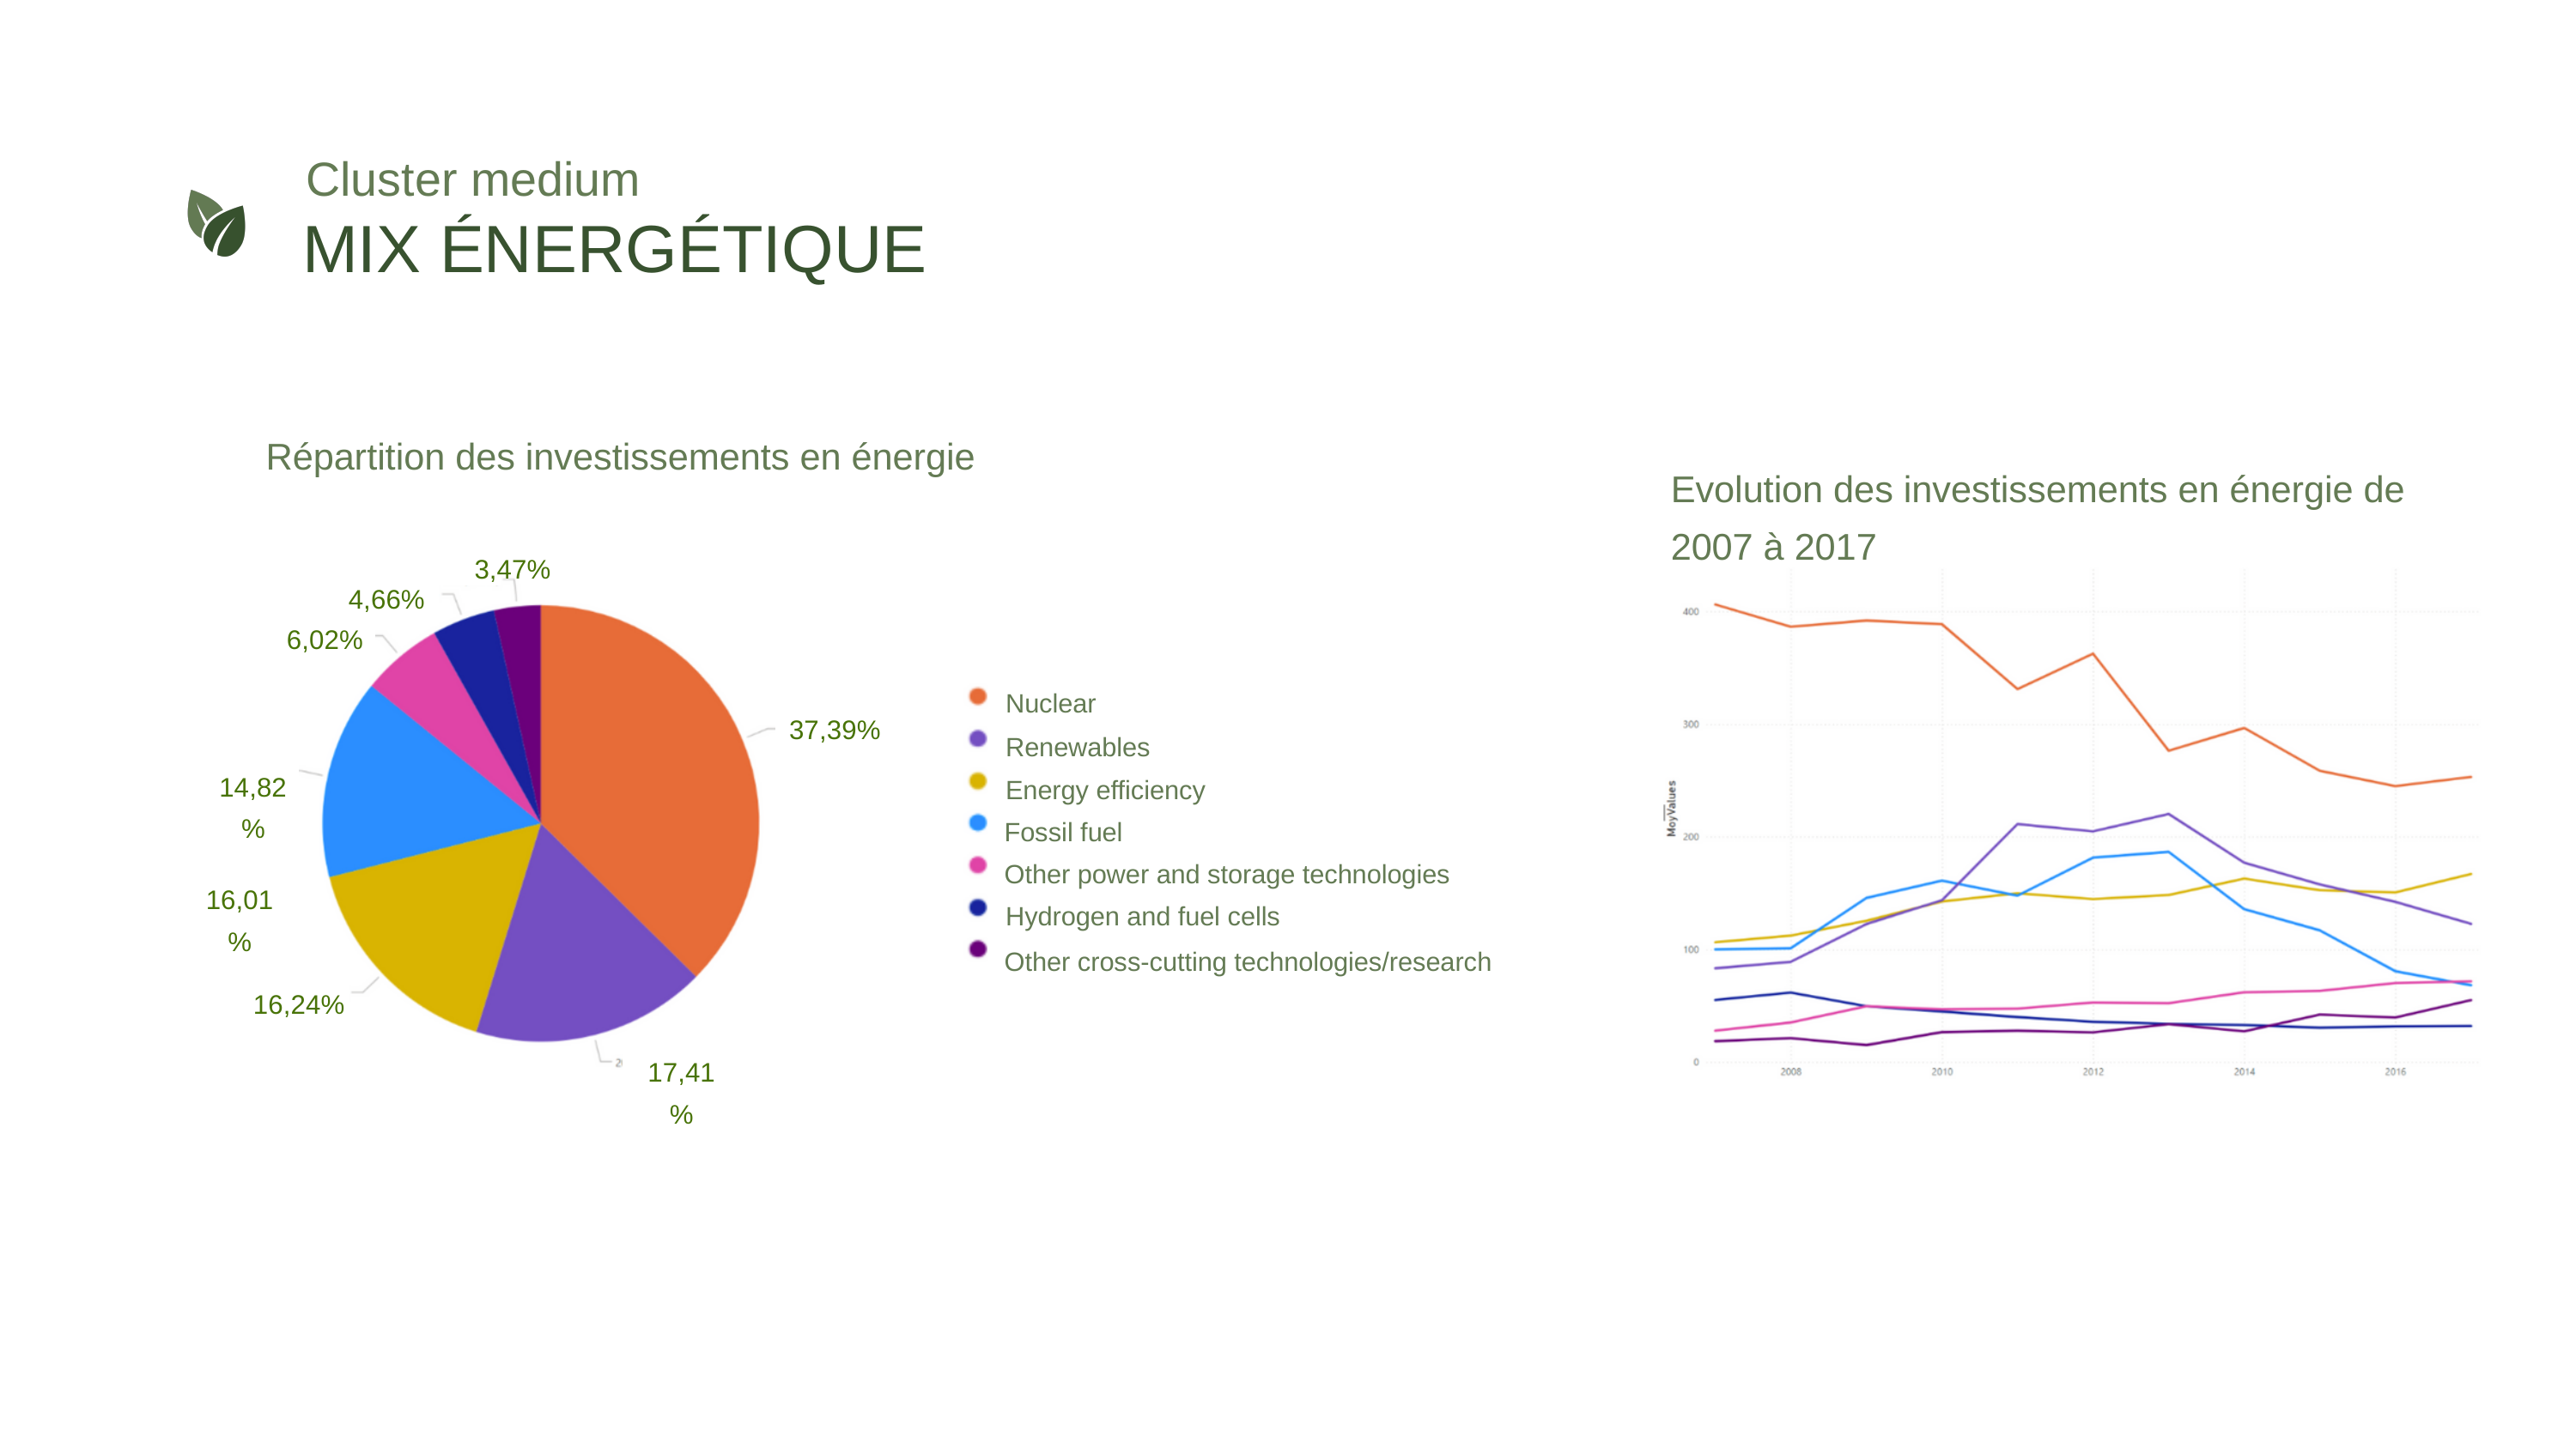

Cluster medium
MIX ÉNERGÉTIQUE

Répartition des investissements en énergie
Evolution des investissements en énergie de 2007 à 2017

3,47%

4,66%

6,02%

37,39%

14,82%

16,01%

16,24%

17,41%

Nuclear

Renewables
Energy efficiency
Fossil fuel

Other power and storage technologies
Hydrogen and fuel cells
Other cross-cutting technologies/research